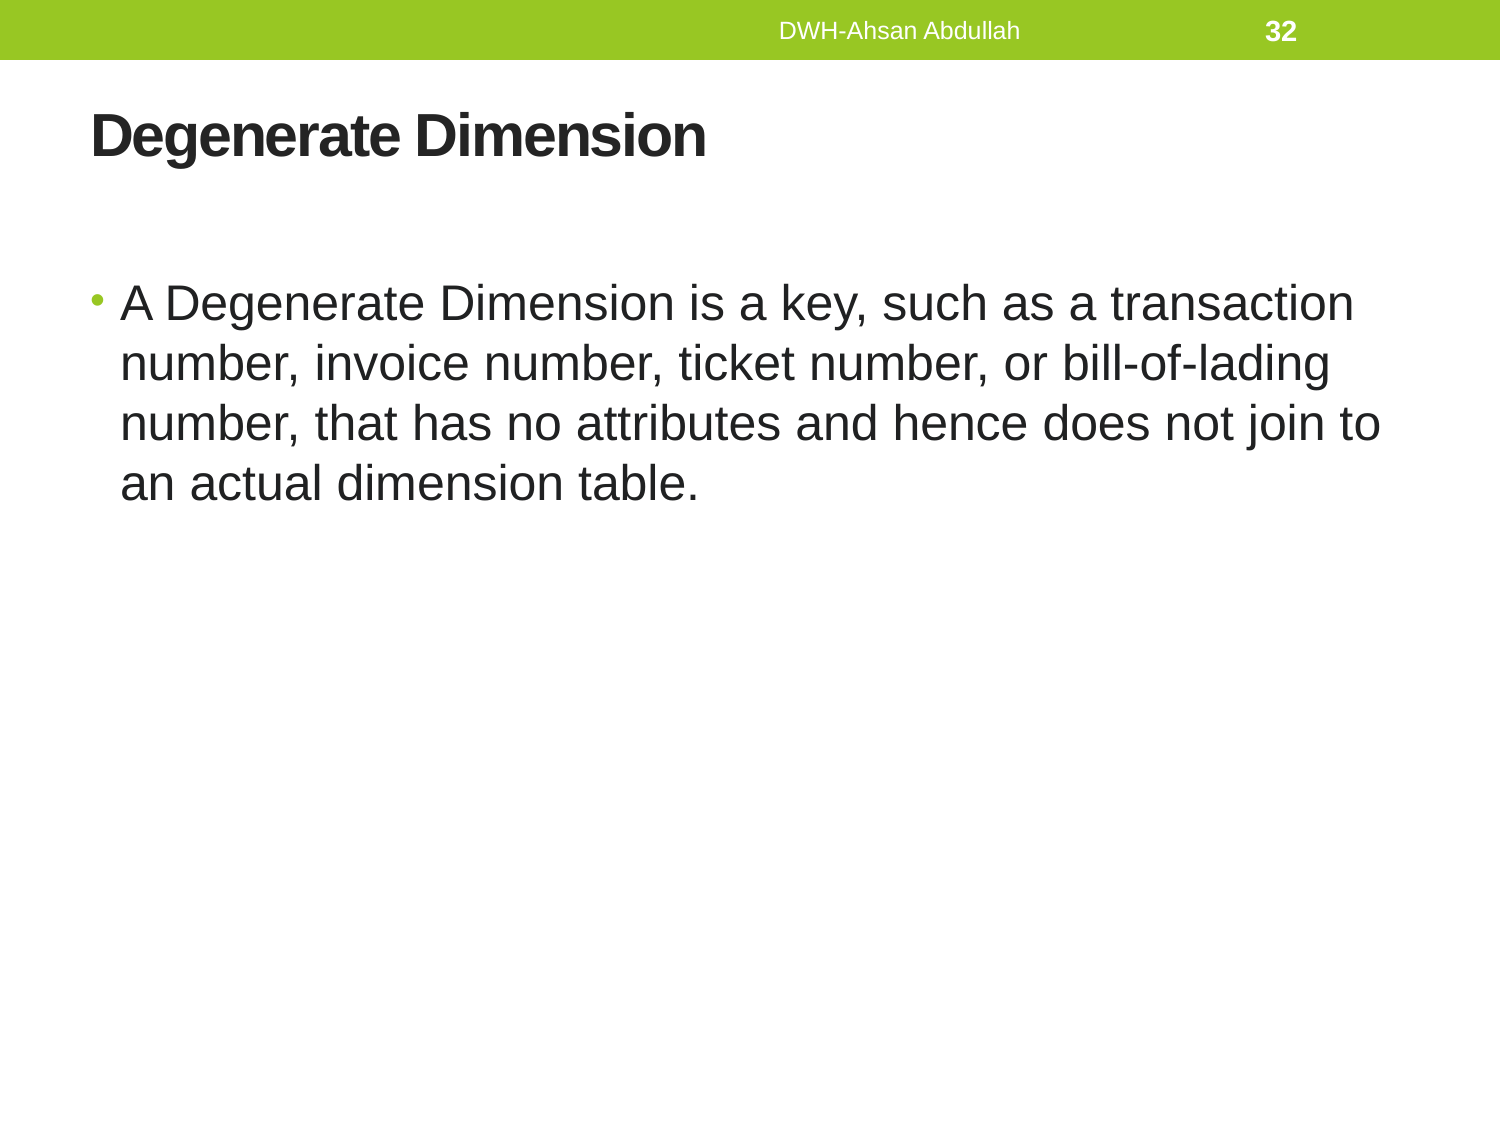

DWH-Ahsan Abdullah
32
# Degenerate Dimension
A Degenerate Dimension is a key, such as a transaction number, invoice number, ticket number, or bill-of-lading number, that has no attributes and hence does not join to an actual dimension table.